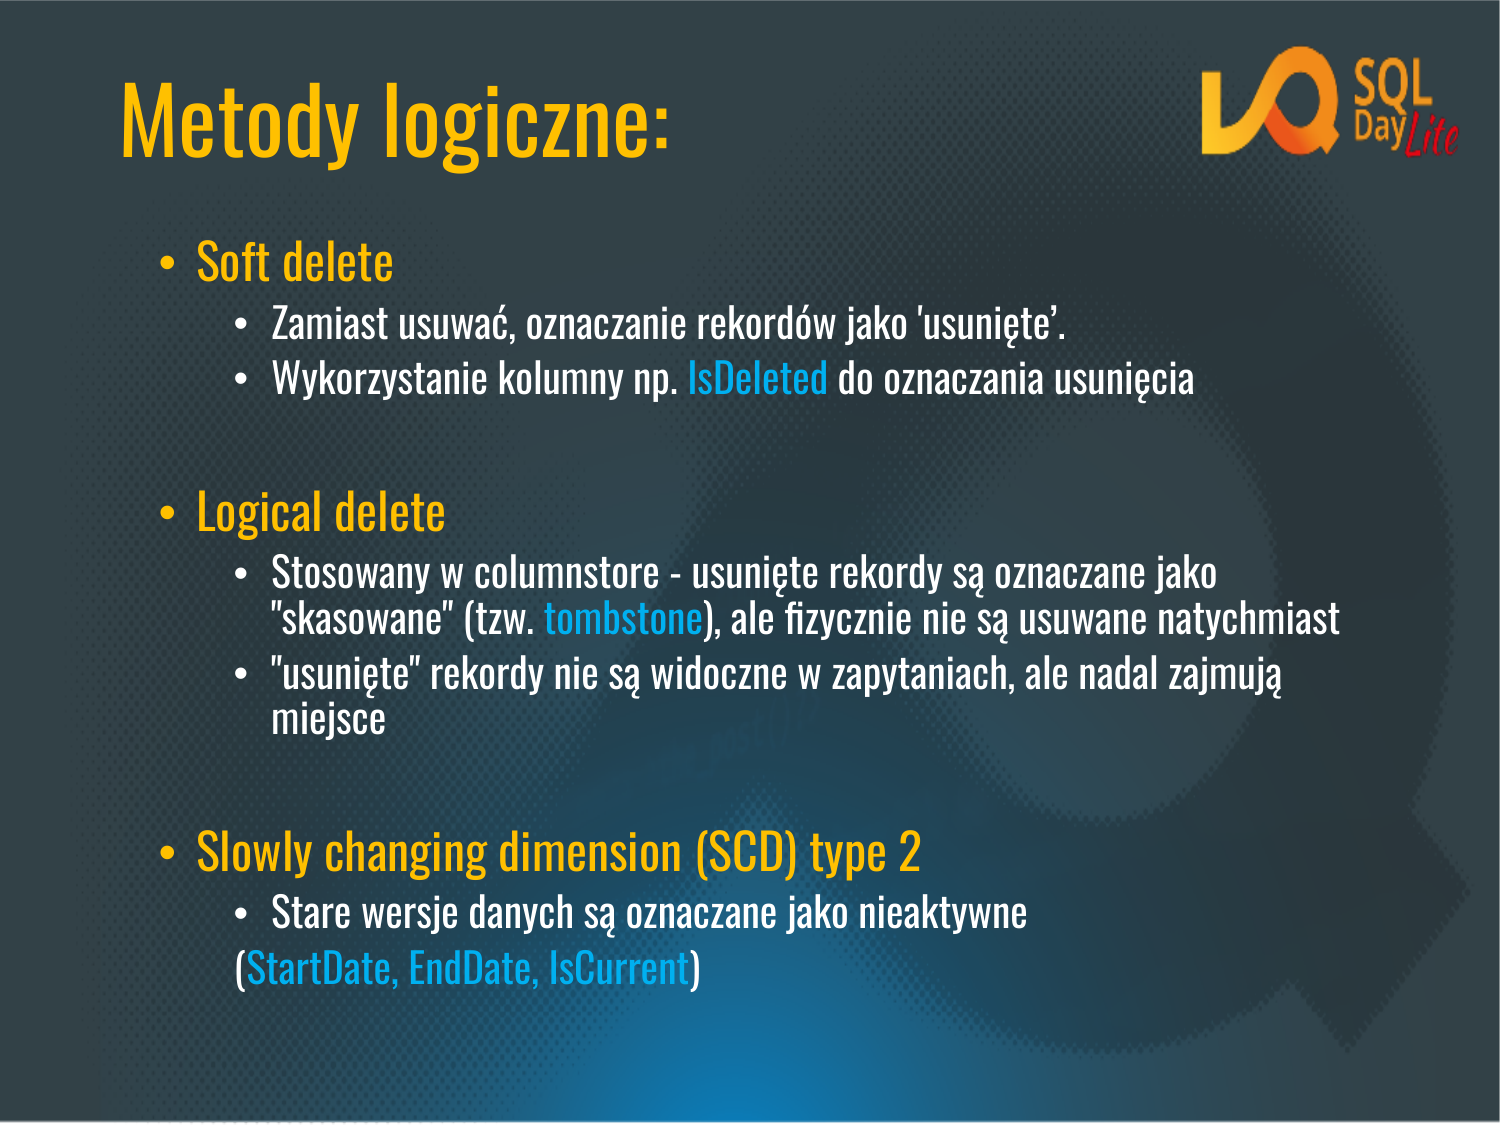

# Metody logiczne:
Soft delete
Zamiast usuwać, oznaczanie rekordów jako 'usunięte’.
Wykorzystanie kolumny np. IsDeleted do oznaczania usunięcia

Logical delete
Stosowany w columnstore - usunięte rekordy są oznaczane jako "skasowane" (tzw. tombstone), ale fizycznie nie są usuwane natychmiast
"usunięte" rekordy nie są widoczne w zapytaniach, ale nadal zajmują miejsce

Slowly changing dimension (SCD) type 2
Stare wersje danych są oznaczane jako nieaktywne
(StartDate, EndDate, IsCurrent)